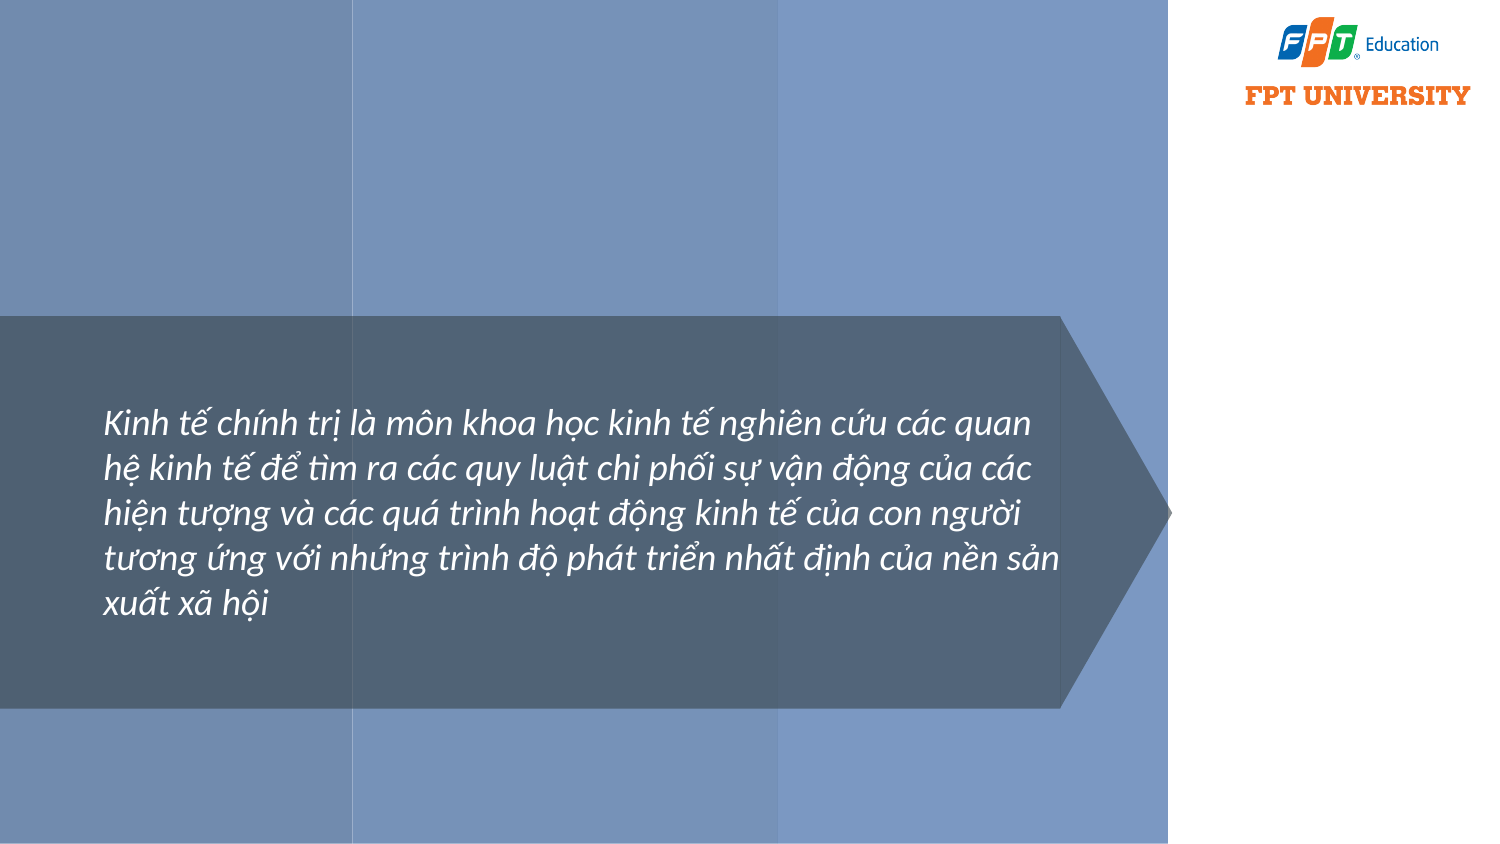

# Kinh tế chính trị là môn khoa học kinh tế nghiên cứu các quan hệ kinh tế để tìm ra các quy luật chi phối sự vận động của các hiện tượng và các quá trình hoạt động kinh tế của con người tương ứng với nhứng trình độ phát triển nhất định của nền sản xuất xã hội